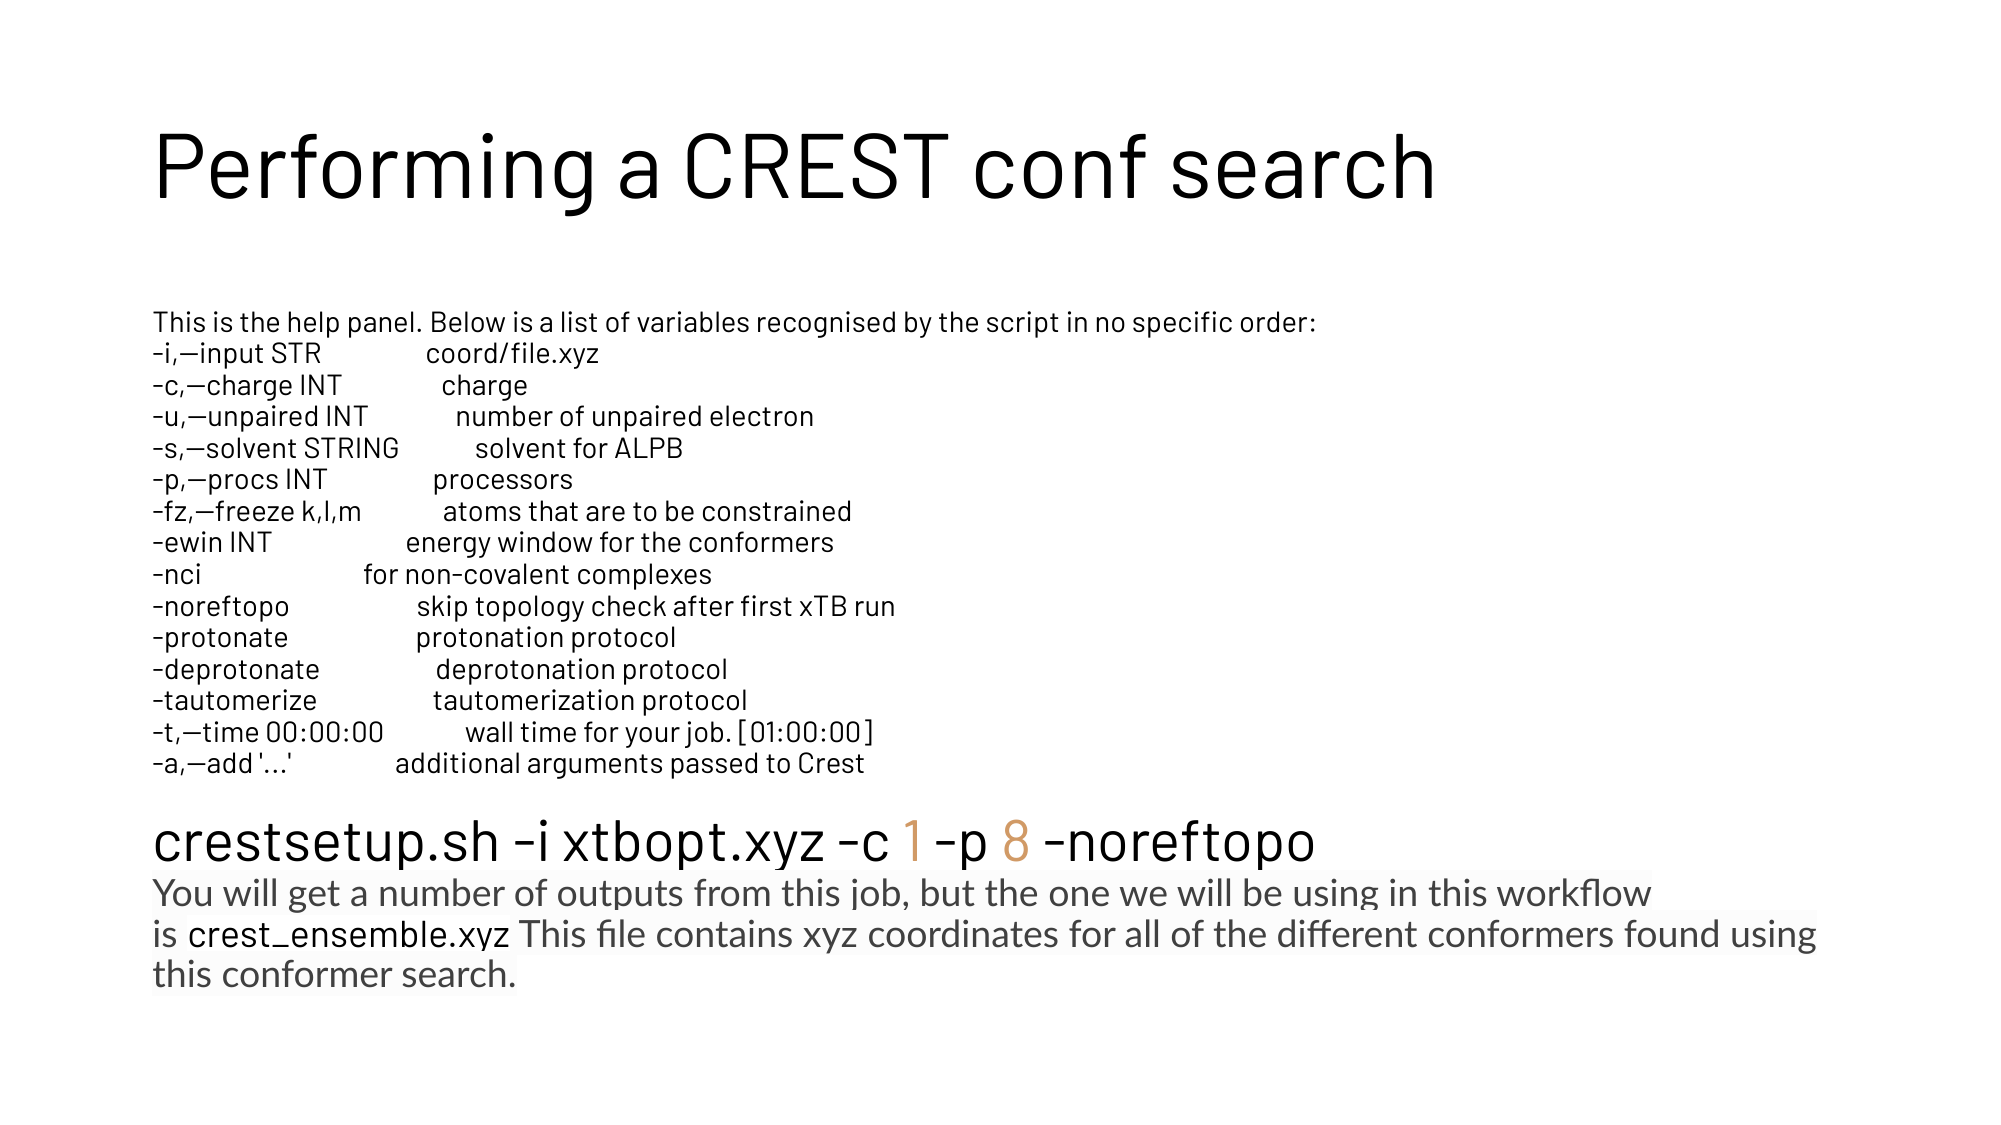

# Performing a CREST conf search
This is the help panel. Below is a list of variables recognised by the script in no specific order:
-i,--input STR                  coord/file.xyz
-c,--charge INT                 charge
-u,--unpaired INT               number of unpaired electron
-s,--solvent STRING             solvent for ALPB
-p,--procs INT                  processors
-fz,--freeze k,l,m              atoms that are to be constrained
-ewin INT                       energy window for the conformers
-nci                            for non-covalent complexes
-noreftopo                      skip topology check after first xTB run
-protonate                      protonation protocol
-deprotonate                    deprotonation protocol
-tautomerize                    tautomerization protocol
-t,--time 00:00:00              wall time for your job. [01:00:00]
-a,--add '...'                  additional arguments passed to Crest

crestsetup.sh -i xtbopt.xyz -c 1 -p 8 -noreftopo
You will get a number of outputs from this job, but the one we will be using in this workflow is crest_ensemble.xyz This file contains xyz coordinates for all of the different conformers found using this conformer search.